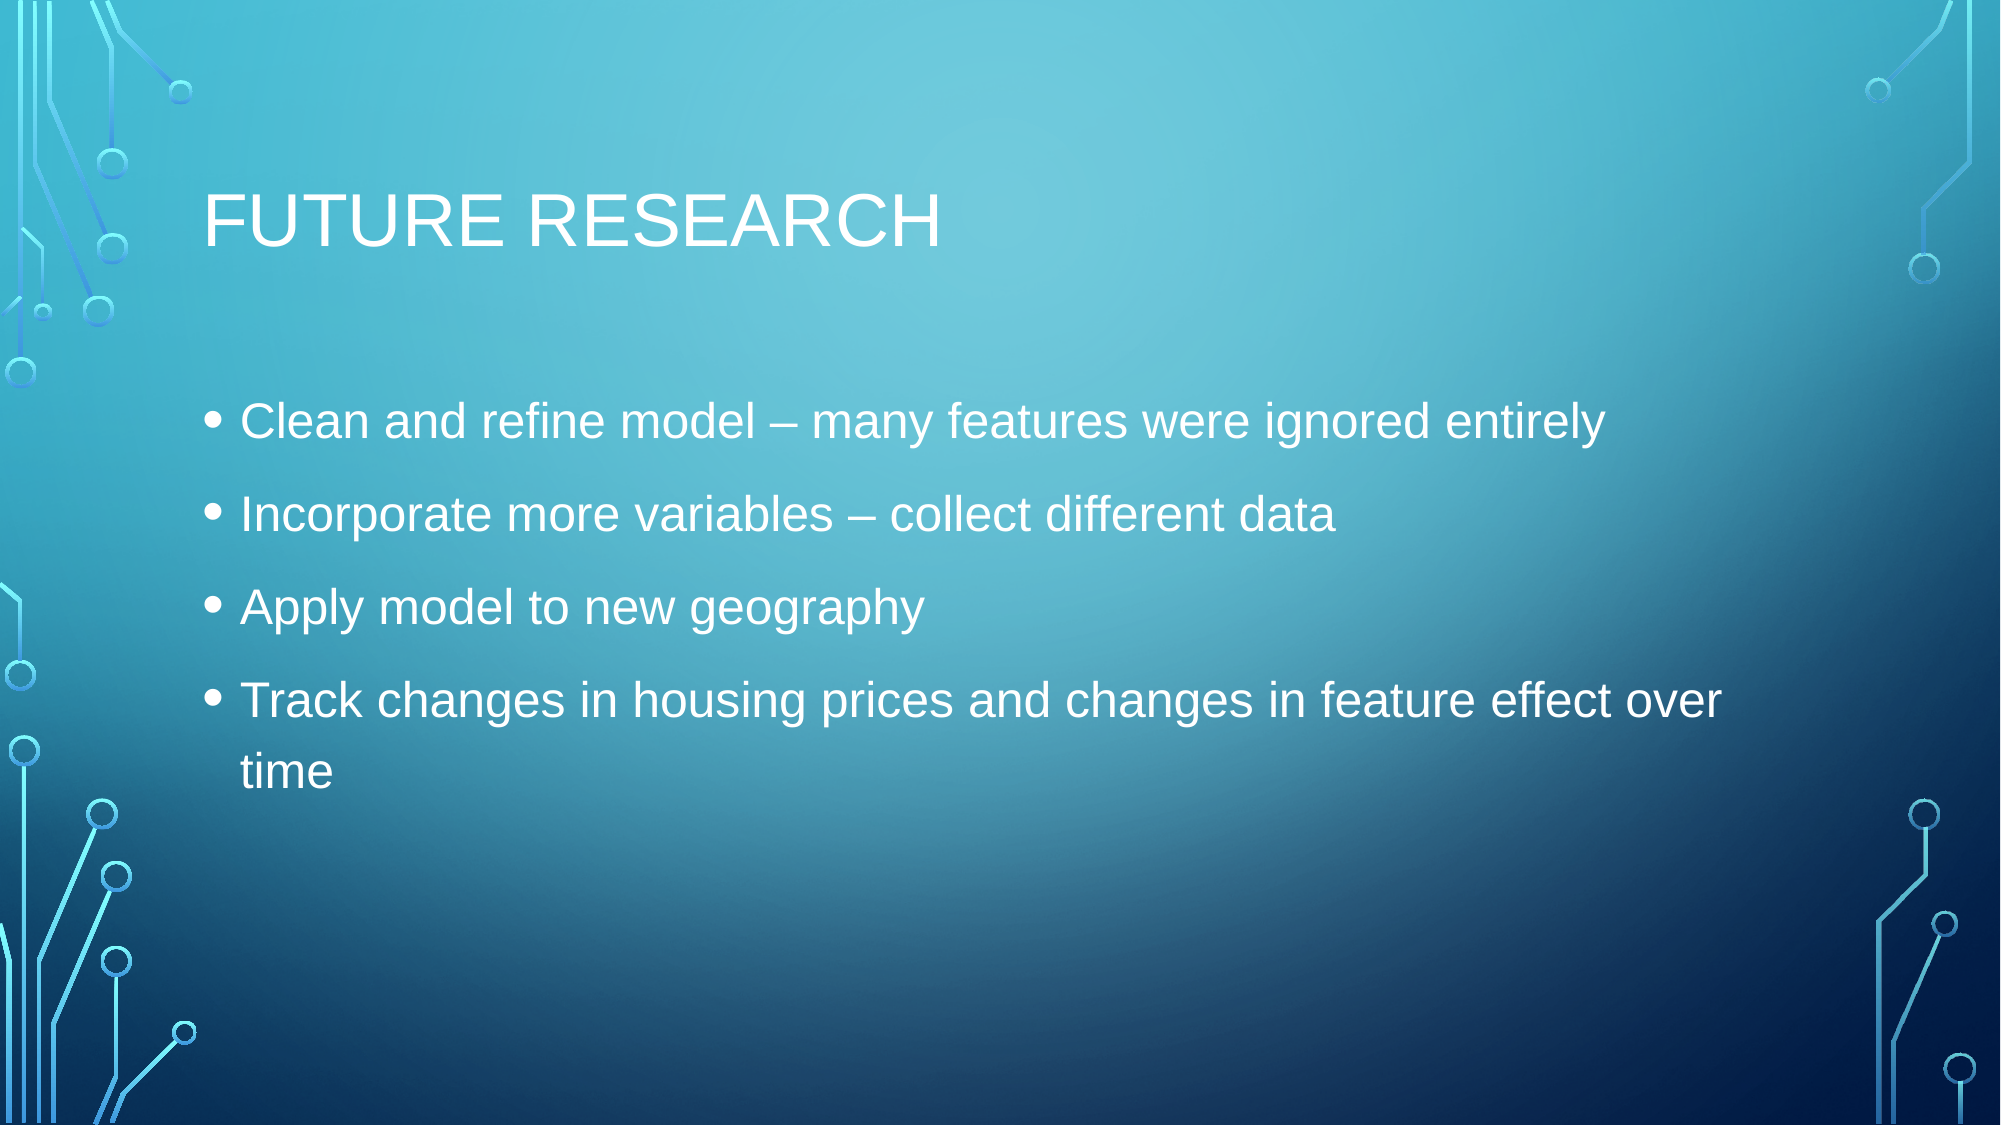

# Future research
Clean and refine model – many features were ignored entirely
Incorporate more variables – collect different data
Apply model to new geography
Track changes in housing prices and changes in feature effect over time